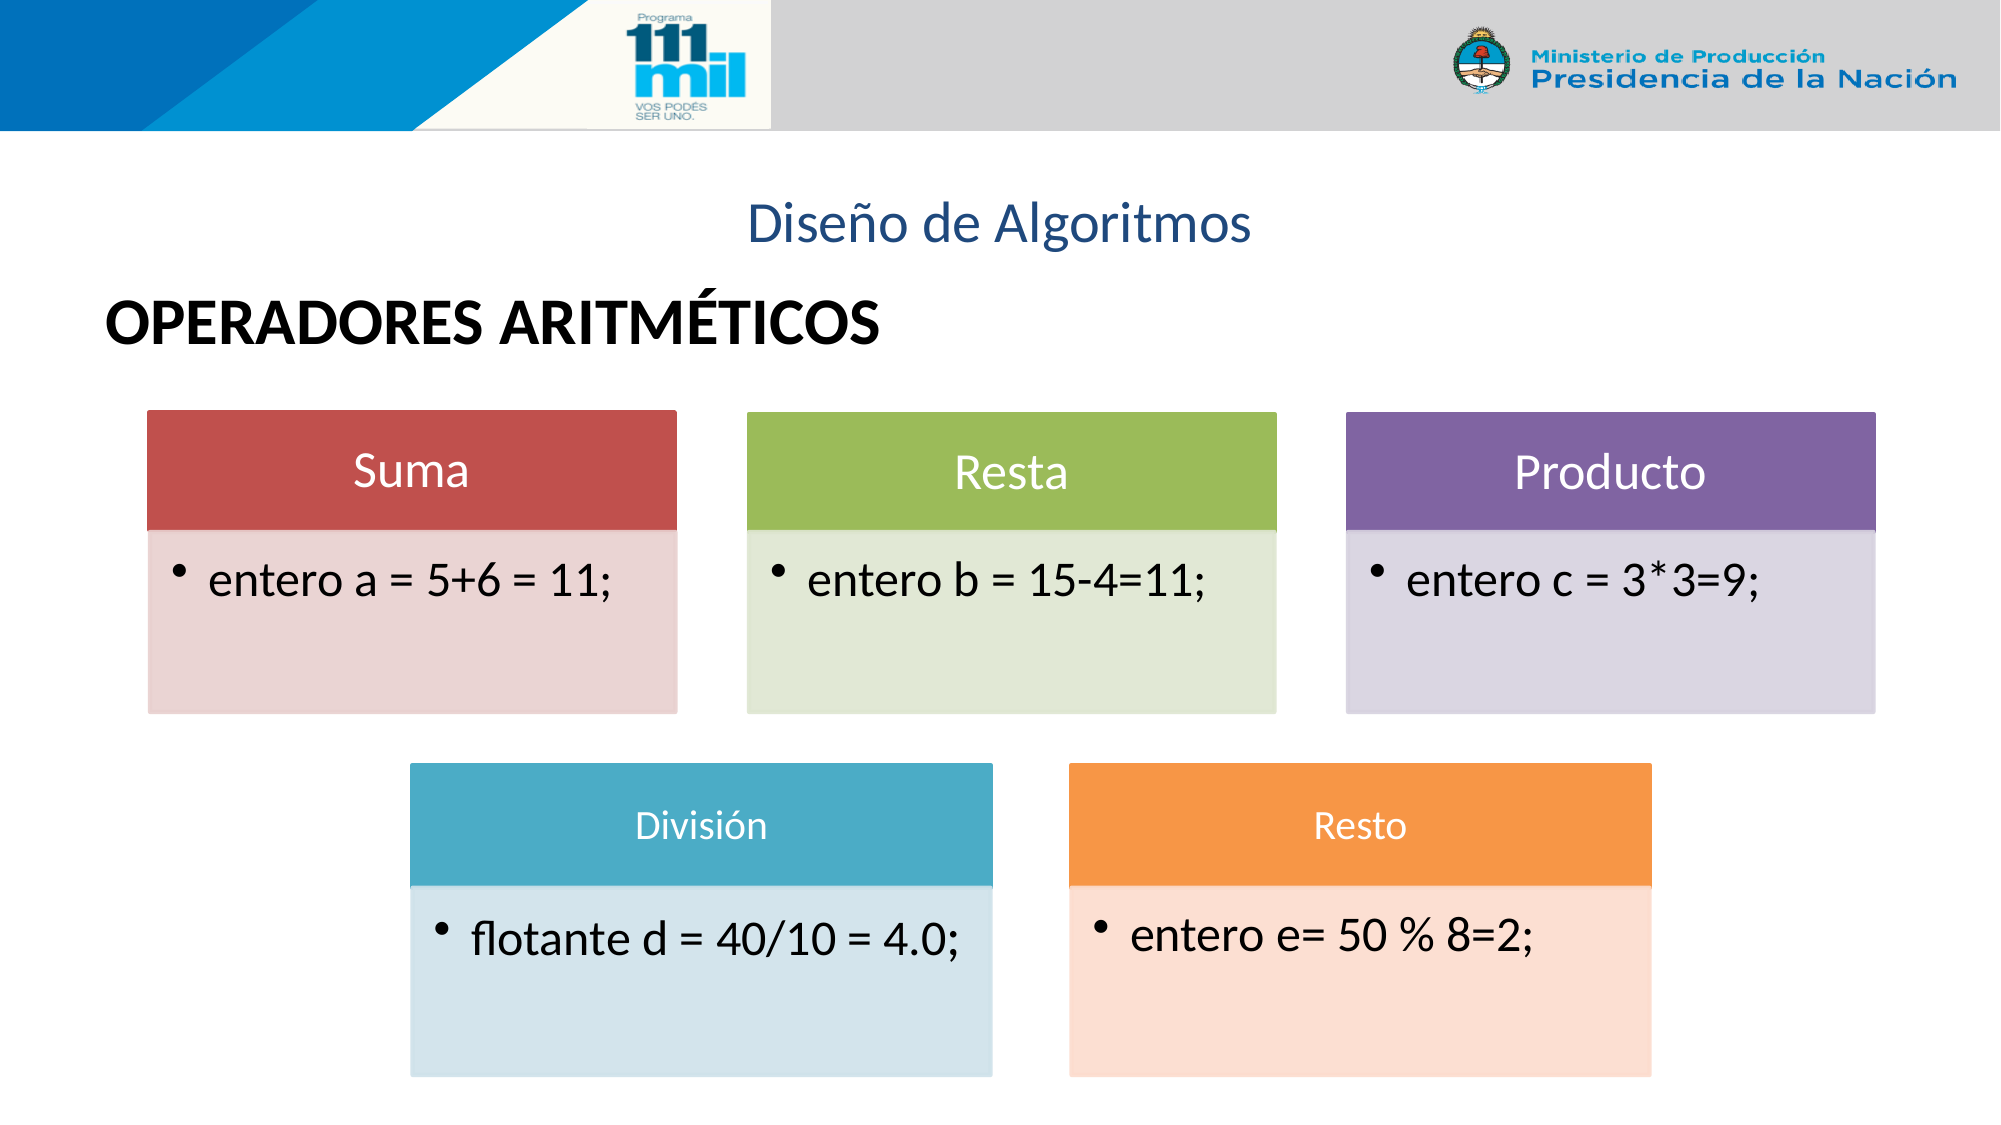

Diseño de Algoritmos

OPERADORES ARITMÉTICOS
Suma
entero a = 5+6 = 11;
Resta
entero b = 15-4=11;
Producto
entero c = 3*3=9;
División
flotante d = 40/10 = 4.0;
Resto
entero e= 50 % 8=2;